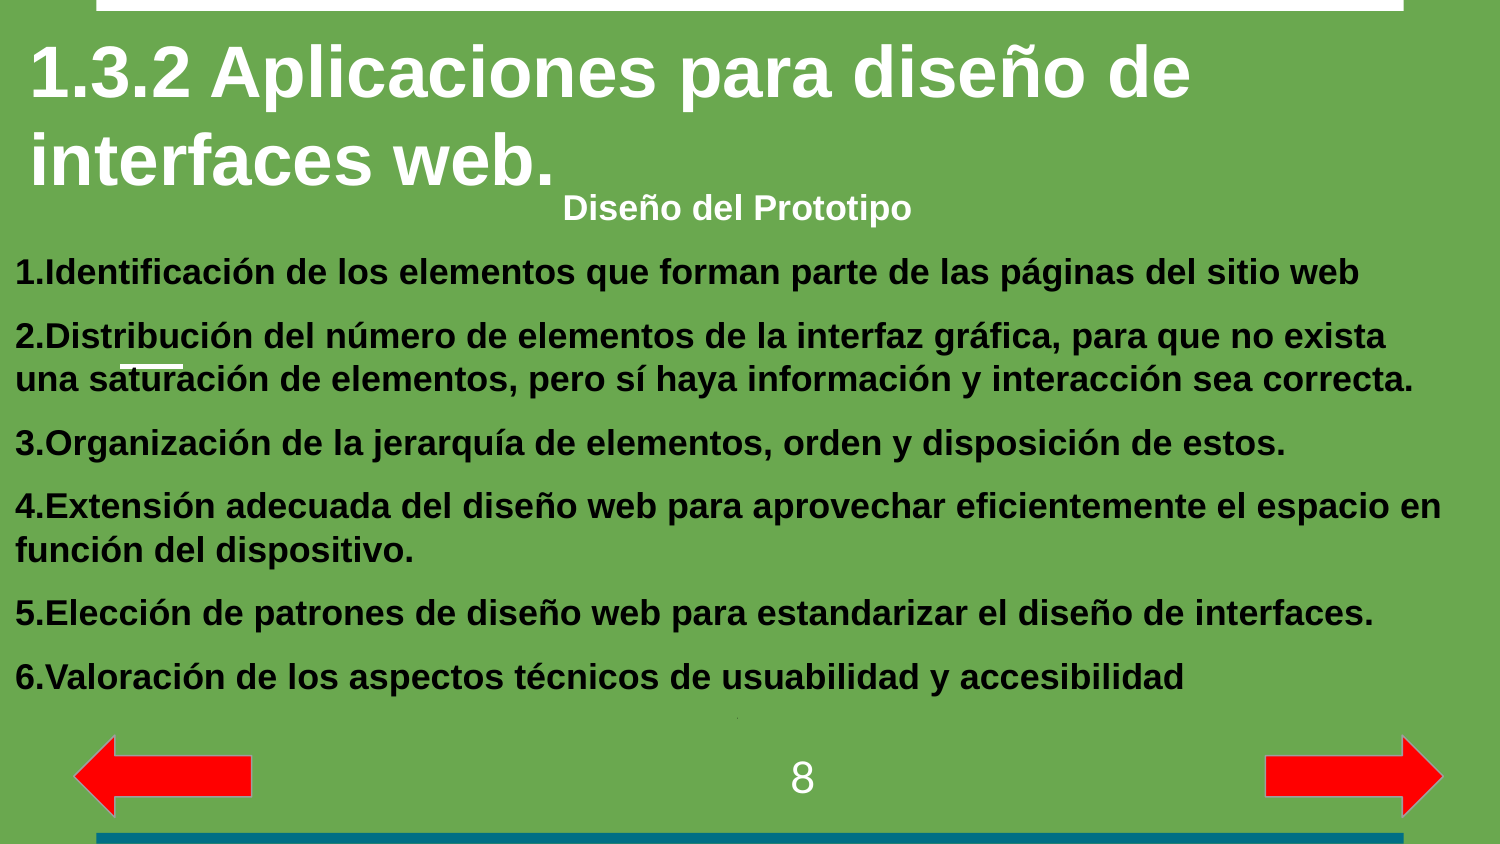

# 1.3.2 Aplicaciones para diseño de interfaces web.
Diseño del Prototipo
1.Identificación de los elementos que forman parte de las páginas del sitio web
2.Distribución del número de elementos de la interfaz gráfica, para que no exista una saturación de elementos, pero sí haya información y interacción sea correcta.
3.Organización de la jerarquía de elementos, orden y disposición de estos.
4.Extensión adecuada del diseño web para aprovechar eficientemente el espacio en función del dispositivo.
5.Elección de patrones de diseño web para estandarizar el diseño de interfaces.
6.Valoración de los aspectos técnicos de usuabilidad y accesibilidad
I

8